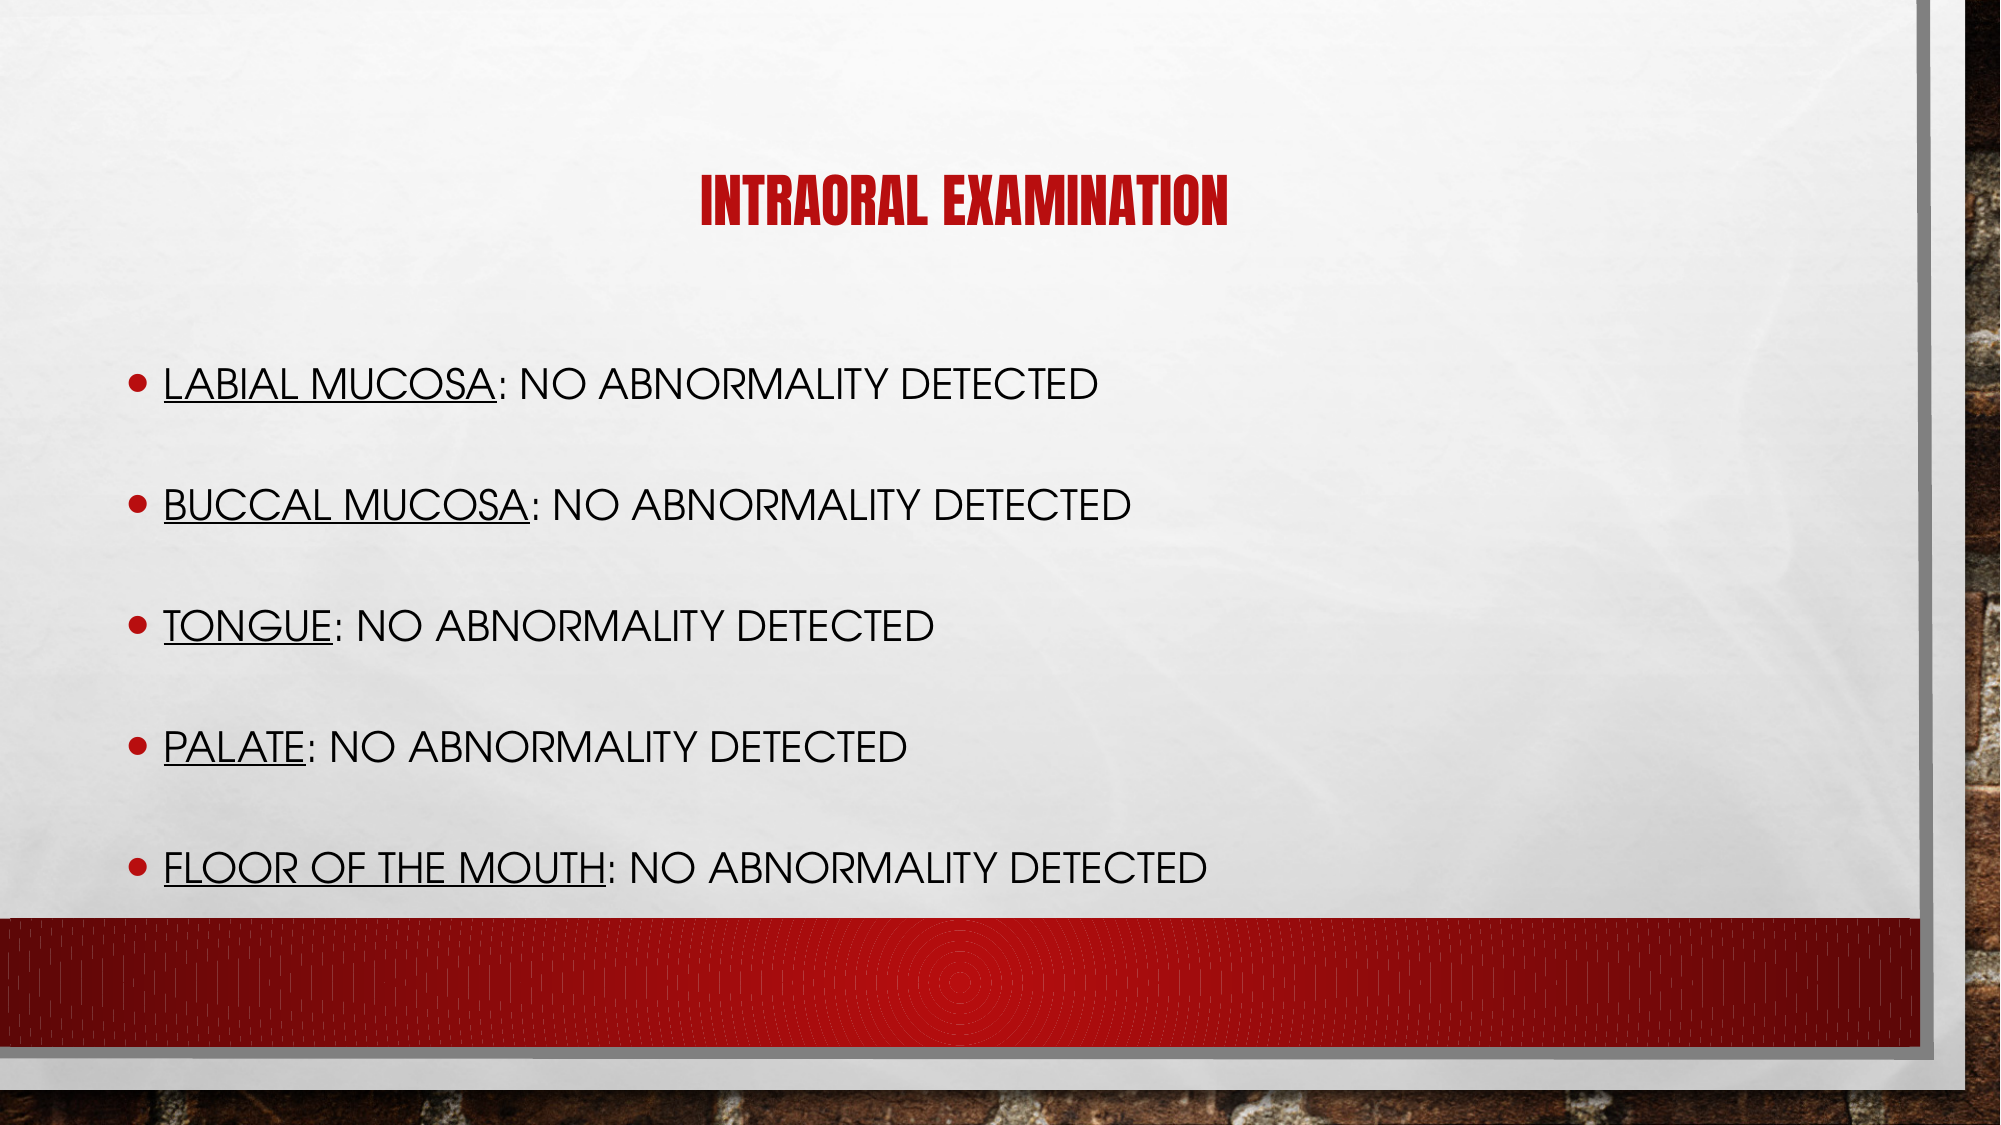

# INTRAORAL EXAMINATION
Labial mucosa: No Abnormality Detected
Buccal mucosa: No Abnormality Detected
Tongue: No Abnormality Detected
Palate: No Abnormality Detected
Floor of the mouth: No Abnormality Detected